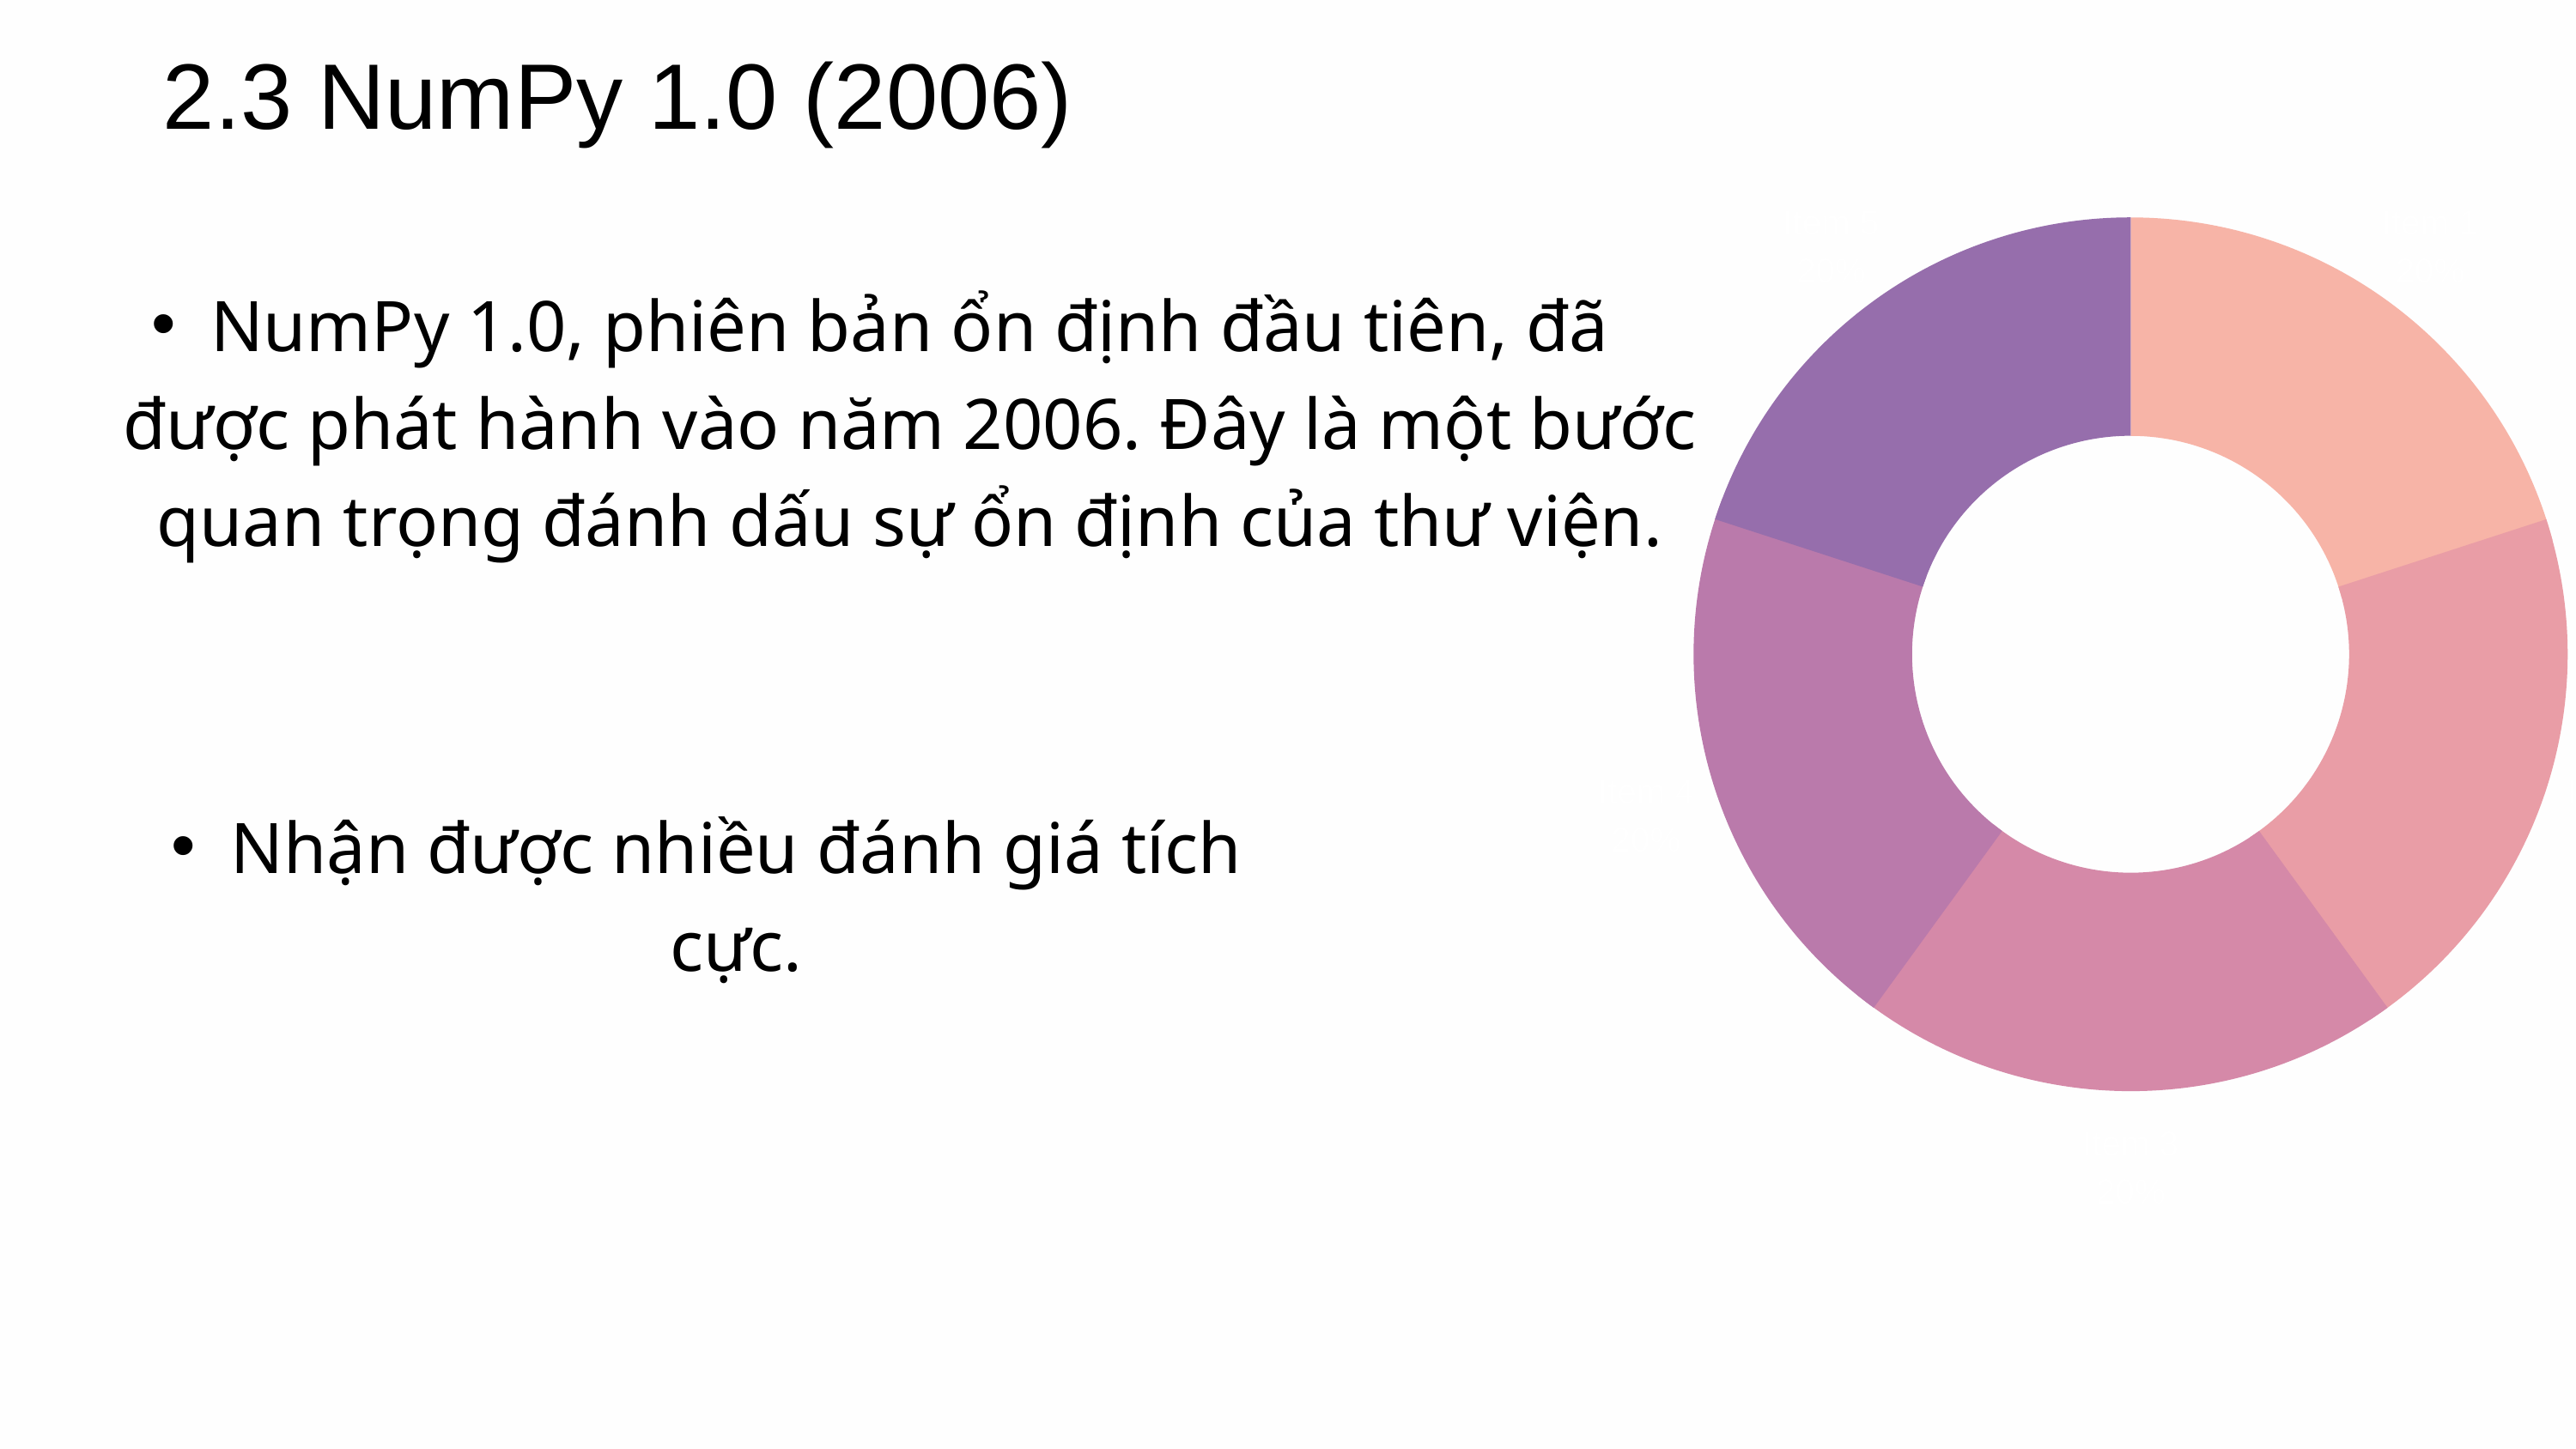

2.3 NumPy 1.0 (2006)
Item 5
20%
Item 1
20%

Item 4
20%
Item 2
20%
Item 3
20%
NumPy 1.0, phiên bản ổn định đầu tiên, đã được phát hành vào năm 2006. Đây là một bước quan trọng đánh dấu sự ổn định của thư viện.
Nhận được nhiều đánh giá tích cực.